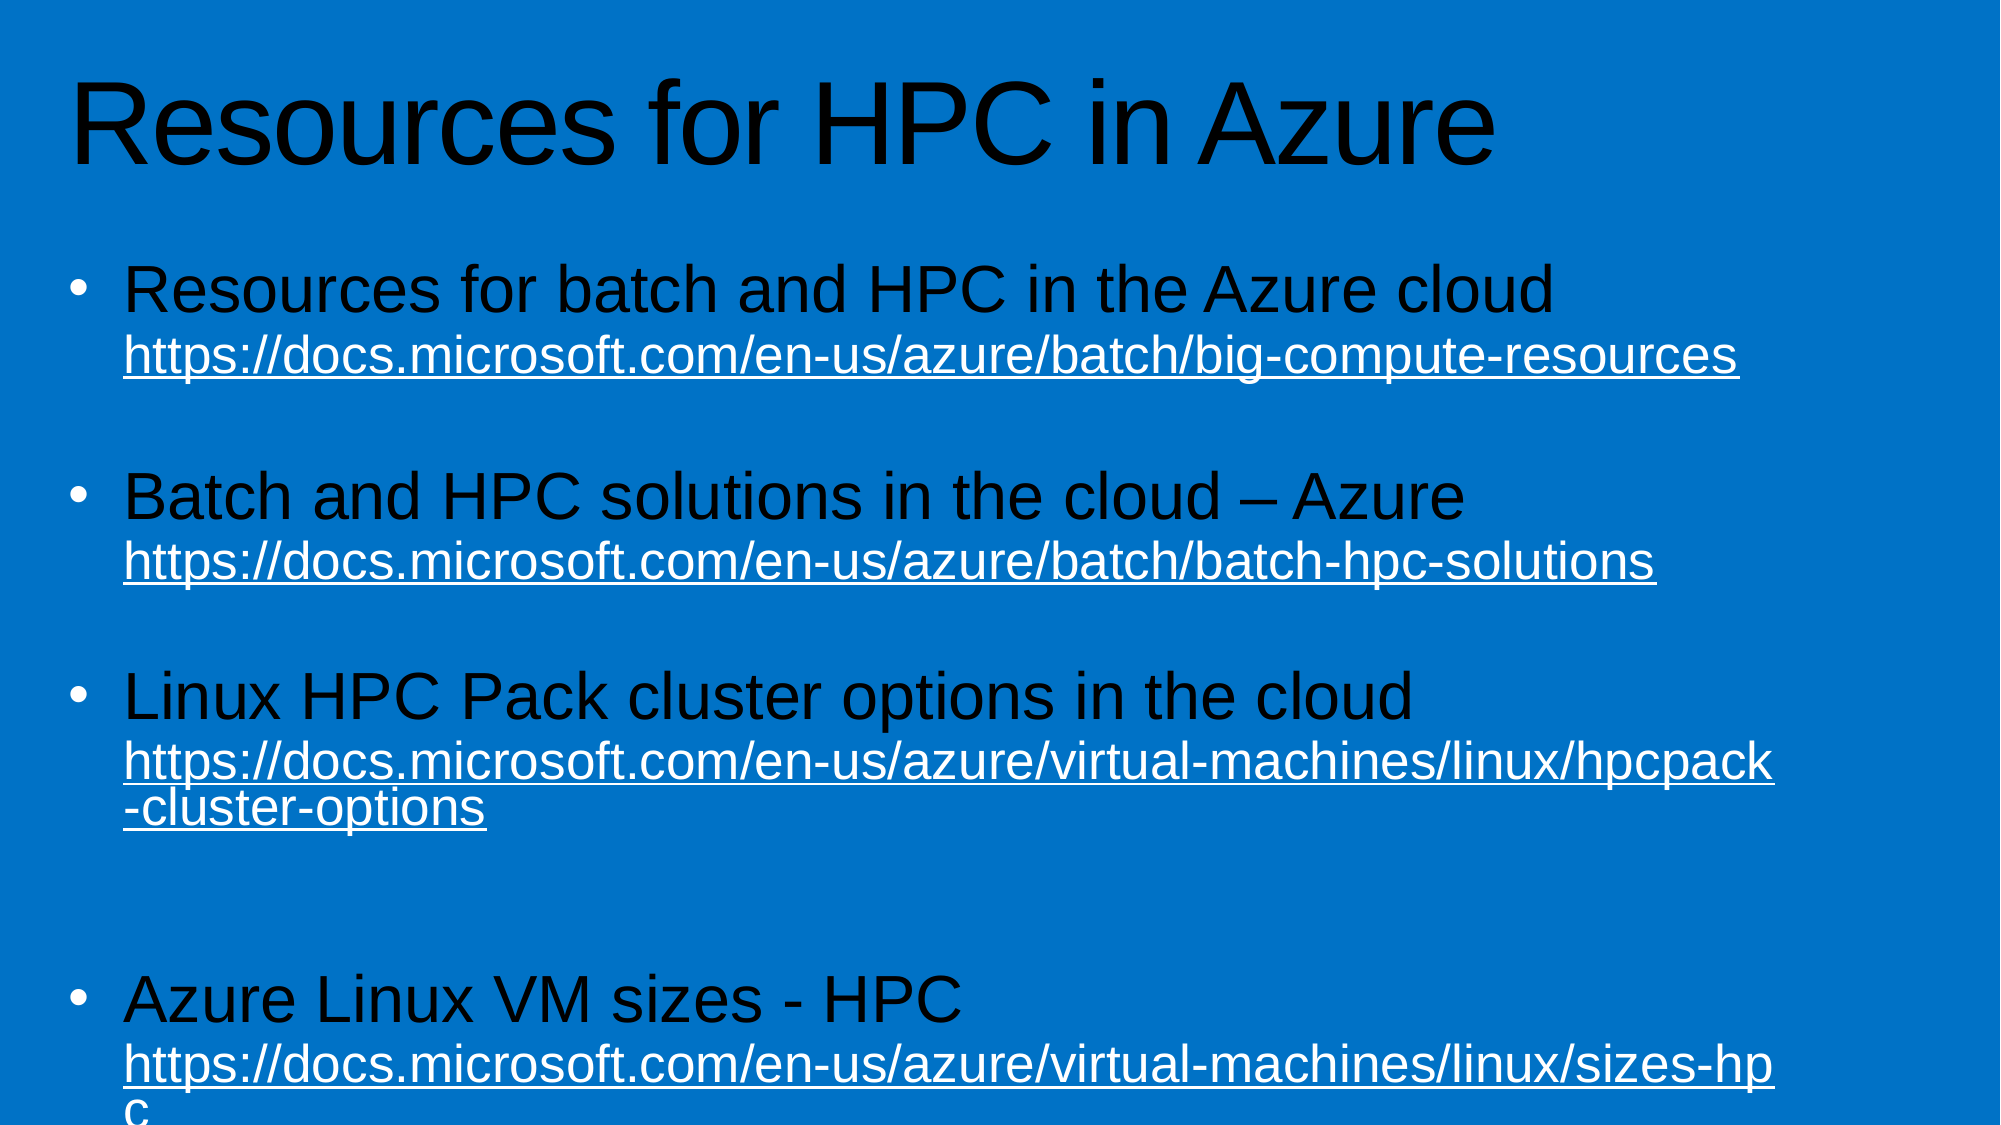

# Resources for HPC in Azure
Resources for batch and HPC in the Azure cloud
https://docs.microsoft.com/en-us/azure/batch/big-compute-resources
Batch and HPC solutions in the cloud – Azure
https://docs.microsoft.com/en-us/azure/batch/batch-hpc-solutions
Linux HPC Pack cluster options in the cloud
https://docs.microsoft.com/en-us/azure/virtual-machines/linux/hpcpack-cluster-options
Azure Linux VM sizes - HPC
https://docs.microsoft.com/en-us/azure/virtual-machines/linux/sizes-hpc